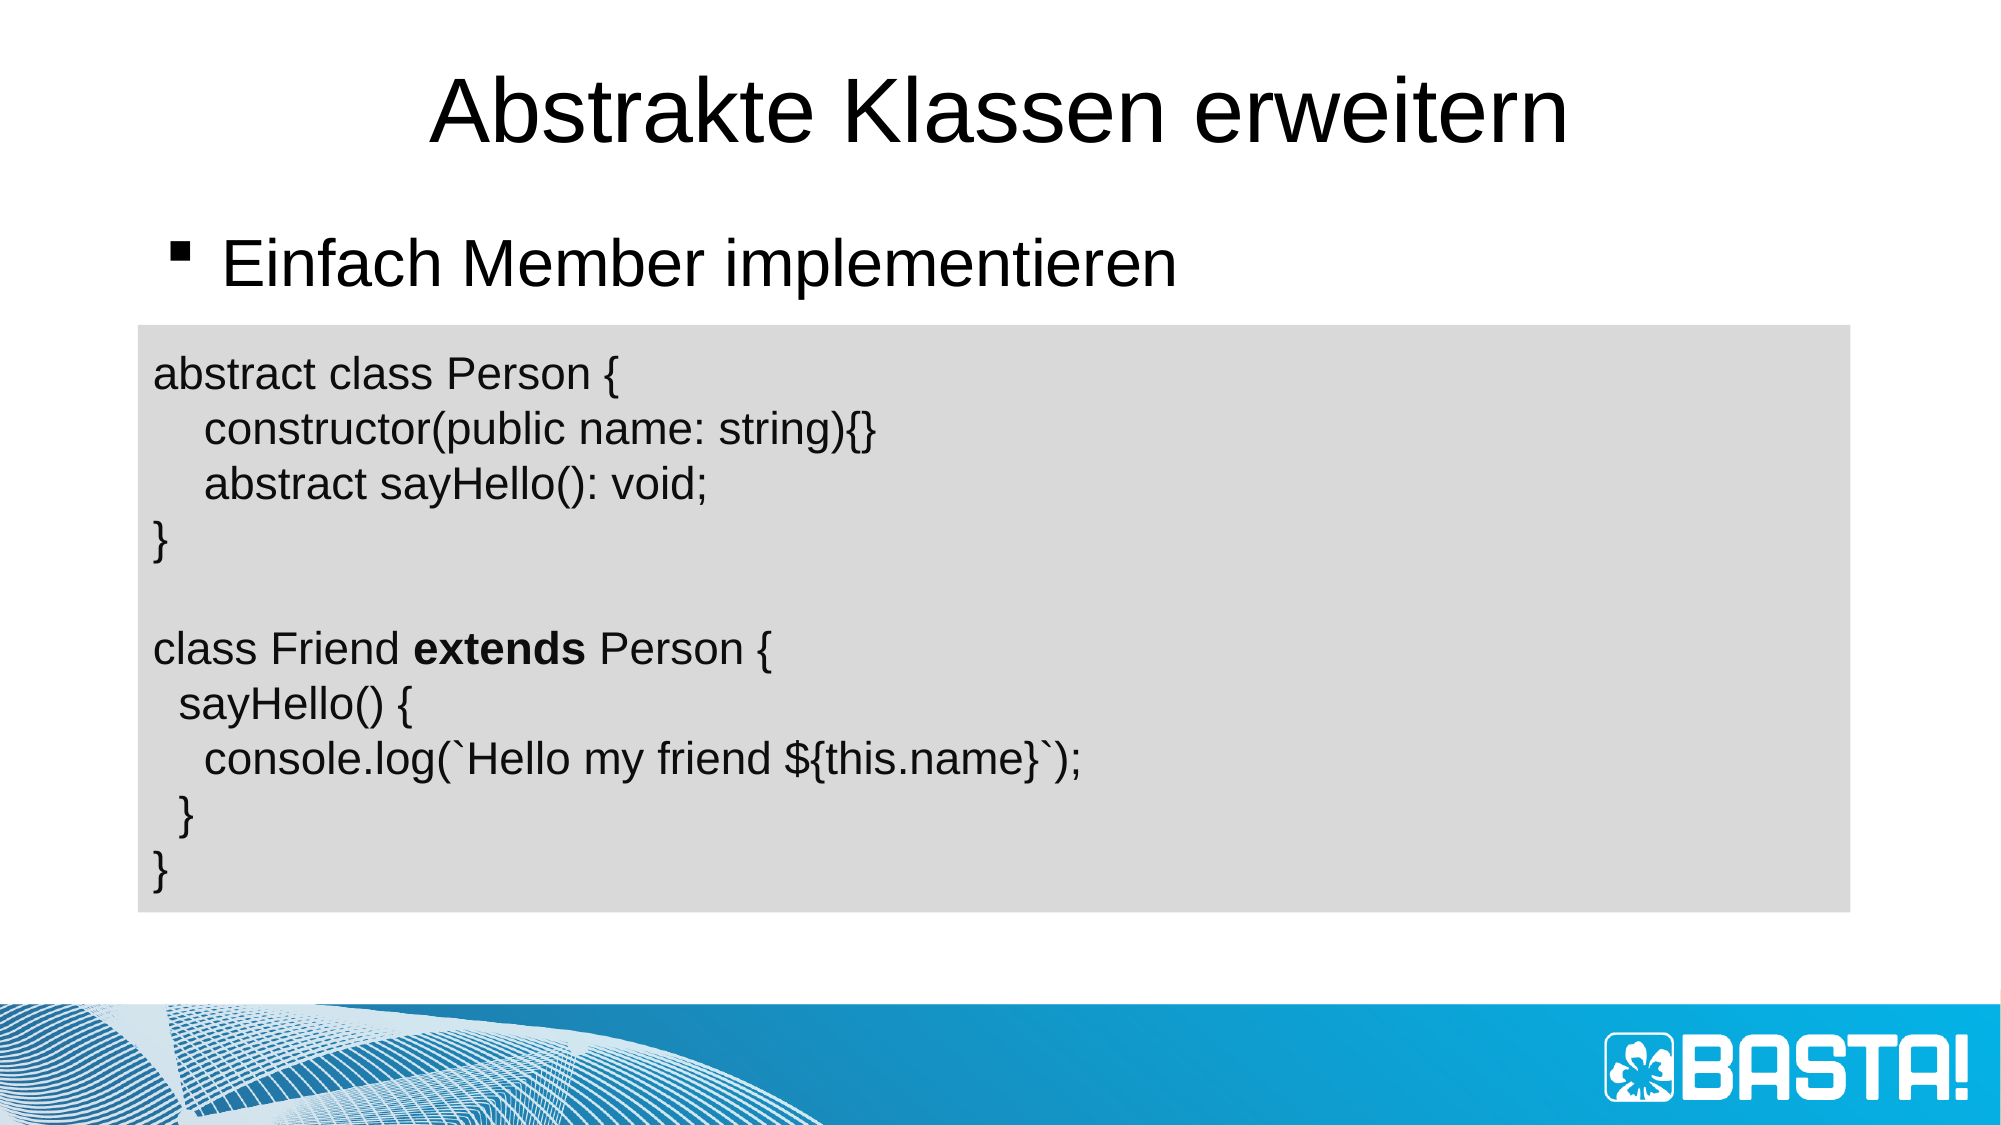

# Abstrakte Klassen erweitern
Einfach Member implementieren

abstract class Person {
    constructor(public name: string){}
    abstract sayHello(): void;
}

class Friend extends Person {
  sayHello() {
    console.log(`Hello my friend ${this.name}`);
  }
}